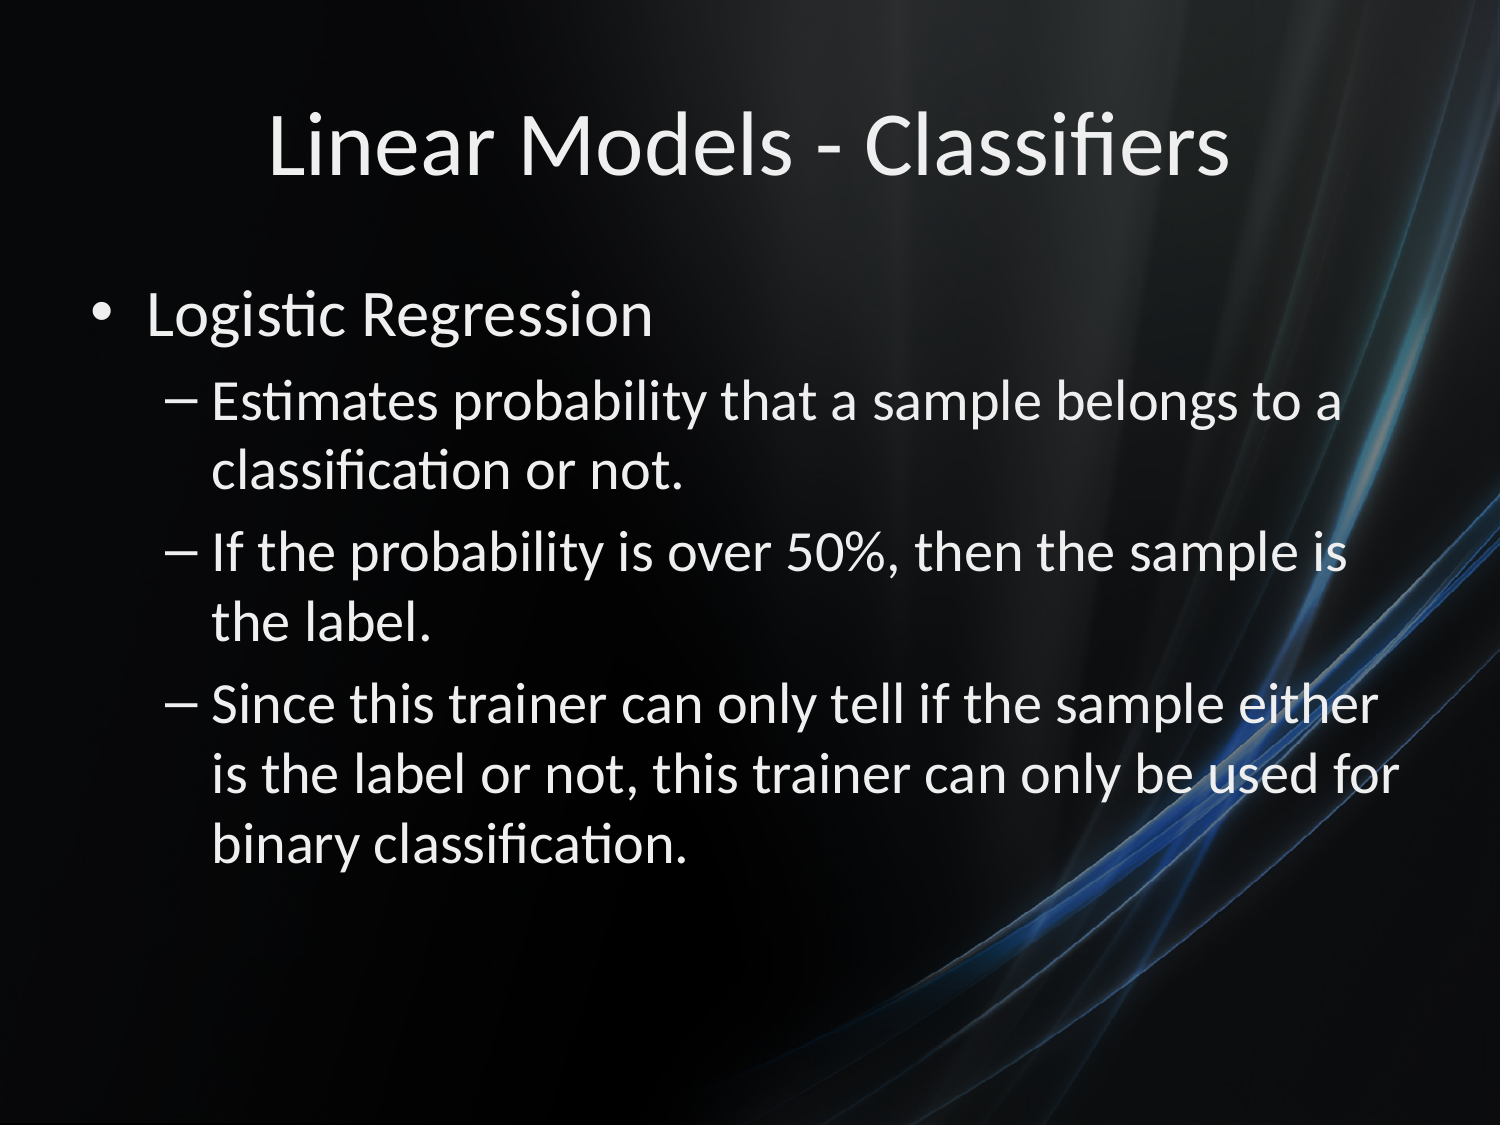

# Linear Models - Classifiers
Logistic Regression
Estimates probability that a sample belongs to a classification or not.
If the probability is over 50%, then the sample is the label.
Since this trainer can only tell if the sample either is the label or not, this trainer can only be used for binary classification.